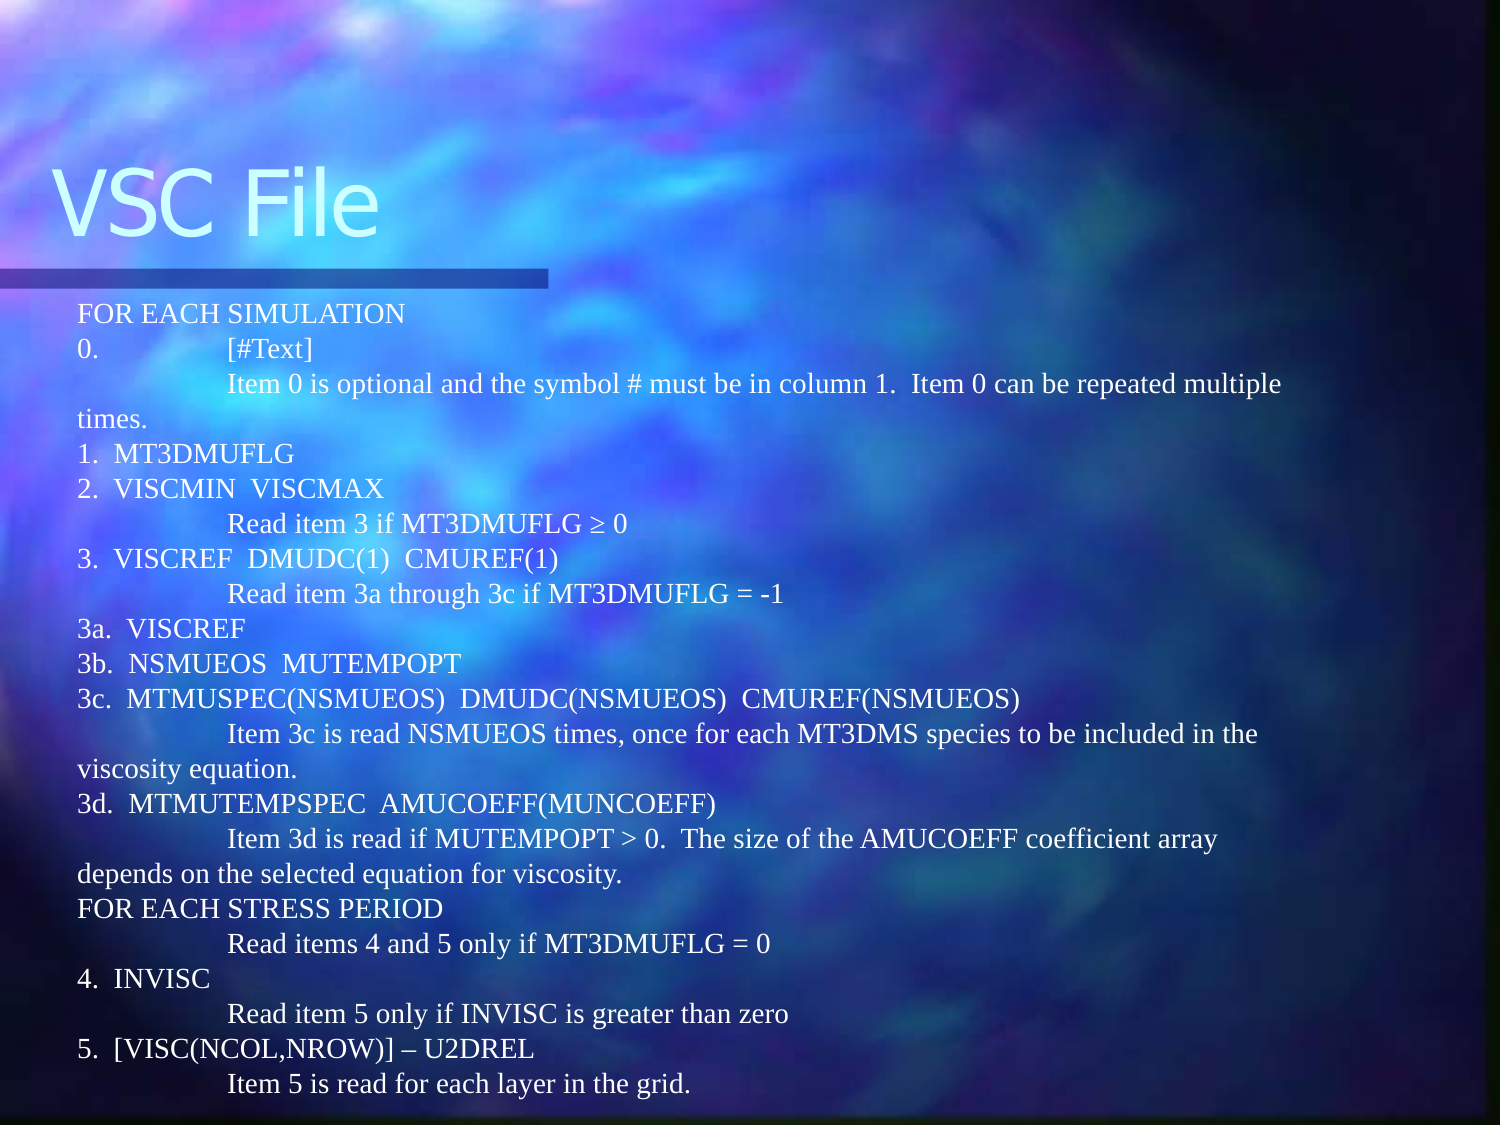

# VSC File
FOR EACH SIMULATION
0.	[#Text]
	Item 0 is optional and the symbol # must be in column 1.  Item 0 can be repeated multiple times.
1.  MT3DMUFLG
2.  VISCMIN  VISCMAX
	Read item 3 if MT3DMUFLG ≥ 0
3.  VISCREF  DMUDC(1)  CMUREF(1)
	Read item 3a through 3c if MT3DMUFLG = -1
3a.  VISCREF
3b.  NSMUEOS  MUTEMPOPT
3c.  MTMUSPEC(NSMUEOS)  DMUDC(NSMUEOS)  CMUREF(NSMUEOS)
	Item 3c is read NSMUEOS times, once for each MT3DMS species to be included in the viscosity equation.
3d.  MTMUTEMPSPEC  AMUCOEFF(MUNCOEFF)
	Item 3d is read if MUTEMPOPT > 0.  The size of the AMUCOEFF coefficient array depends on the selected equation for viscosity.
FOR EACH STRESS PERIOD
	Read items 4 and 5 only if MT3DMUFLG = 0
4.  INVISC
	Read item 5 only if INVISC is greater than zero
5.  [VISC(NCOL,NROW)] – U2DREL
	Item 5 is read for each layer in the grid.